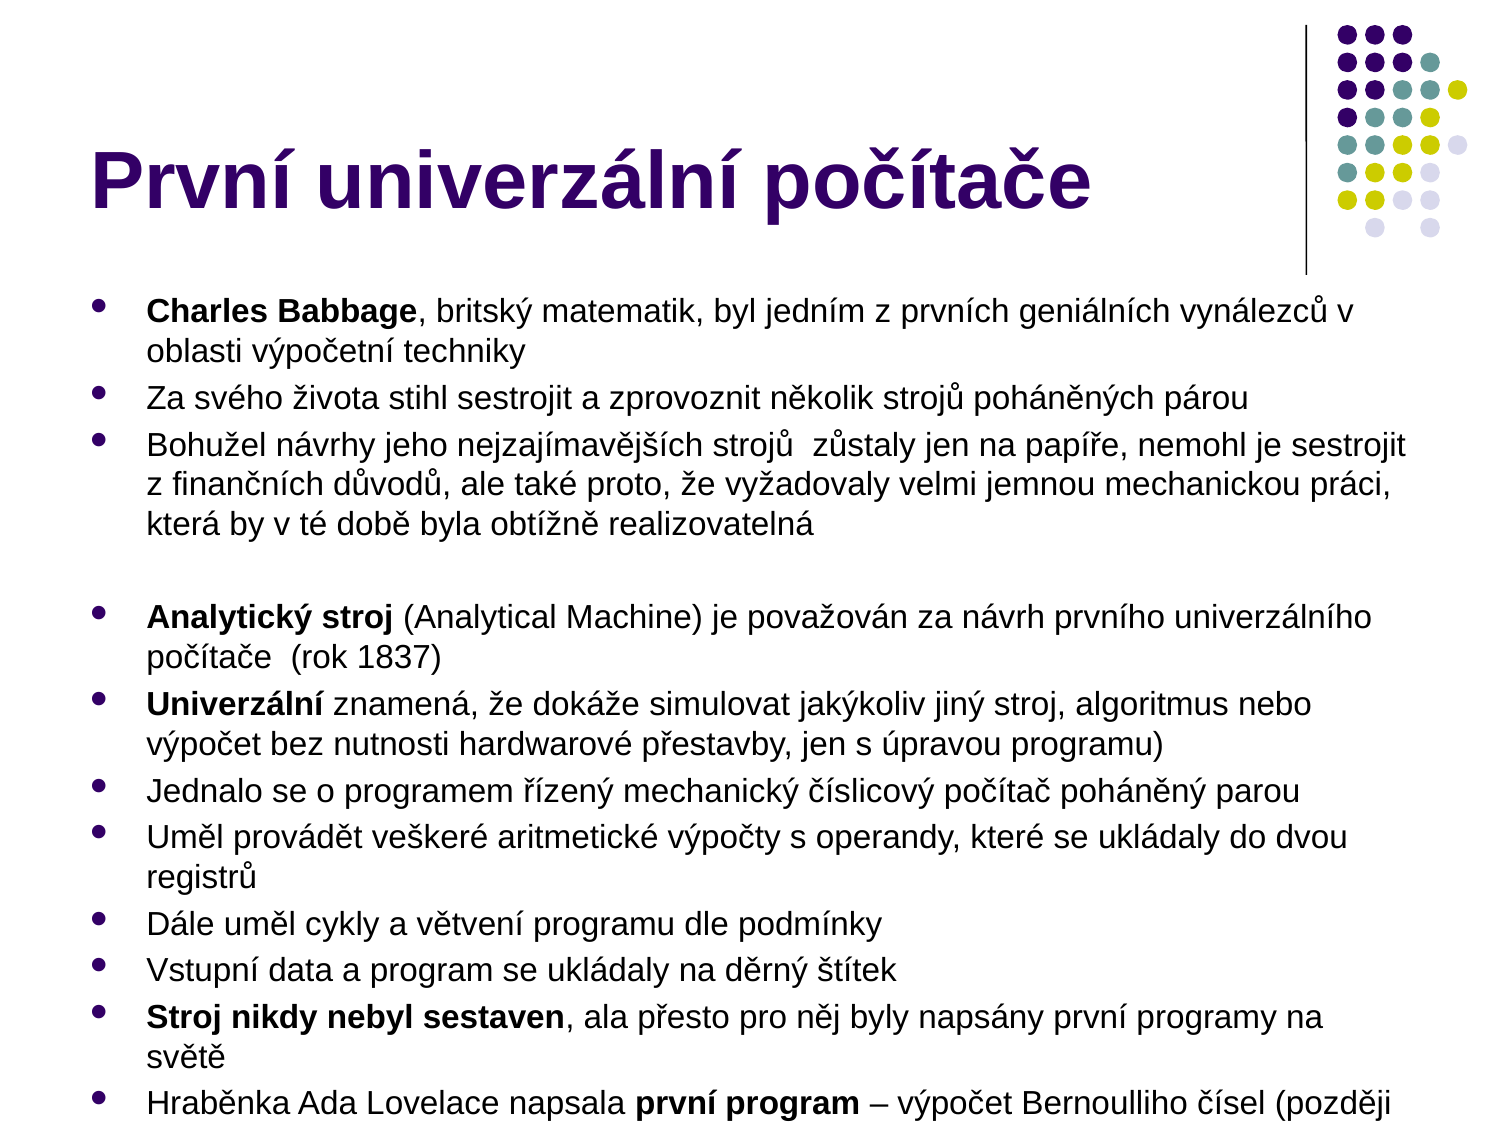

# První univerzální počítače
Charles Babbage, britský matematik, byl jedním z prvních geniálních vynálezců v oblasti výpočetní techniky
Za svého života stihl sestrojit a zprovoznit několik strojů poháněných párou
Bohužel návrhy jeho nejzajímavějších strojů  zůstaly jen na papíře, nemohl je sestrojit z finančních důvodů, ale také proto, že vyžadovaly velmi jemnou mechanickou práci, která by v té době byla obtížně realizovatelná

Analytický stroj (Analytical Machine) je považován za návrh prvního univerzálního počítače  (rok 1837)
Univerzální znamená, že dokáže simulovat jakýkoliv jiný stroj, algoritmus nebo výpočet bez nutnosti hardwarové přestavby, jen s úpravou programu)
Jednalo se o programem řízený mechanický číslicový počítač poháněný parou
Uměl provádět veškeré aritmetické výpočty s operandy, které se ukládaly do dvou registrů
Dále uměl cykly a větvení programu dle podmínky
Vstupní data a program se ukládaly na děrný štítek
Stroj nikdy nebyl sestaven, ala přesto pro něj byly napsány první programy na světě
Hraběnka Ada Lovelace napsala první program – výpočet Bernoulliho čísel (později byl po ní pojmenován programovací jazyk ADA)